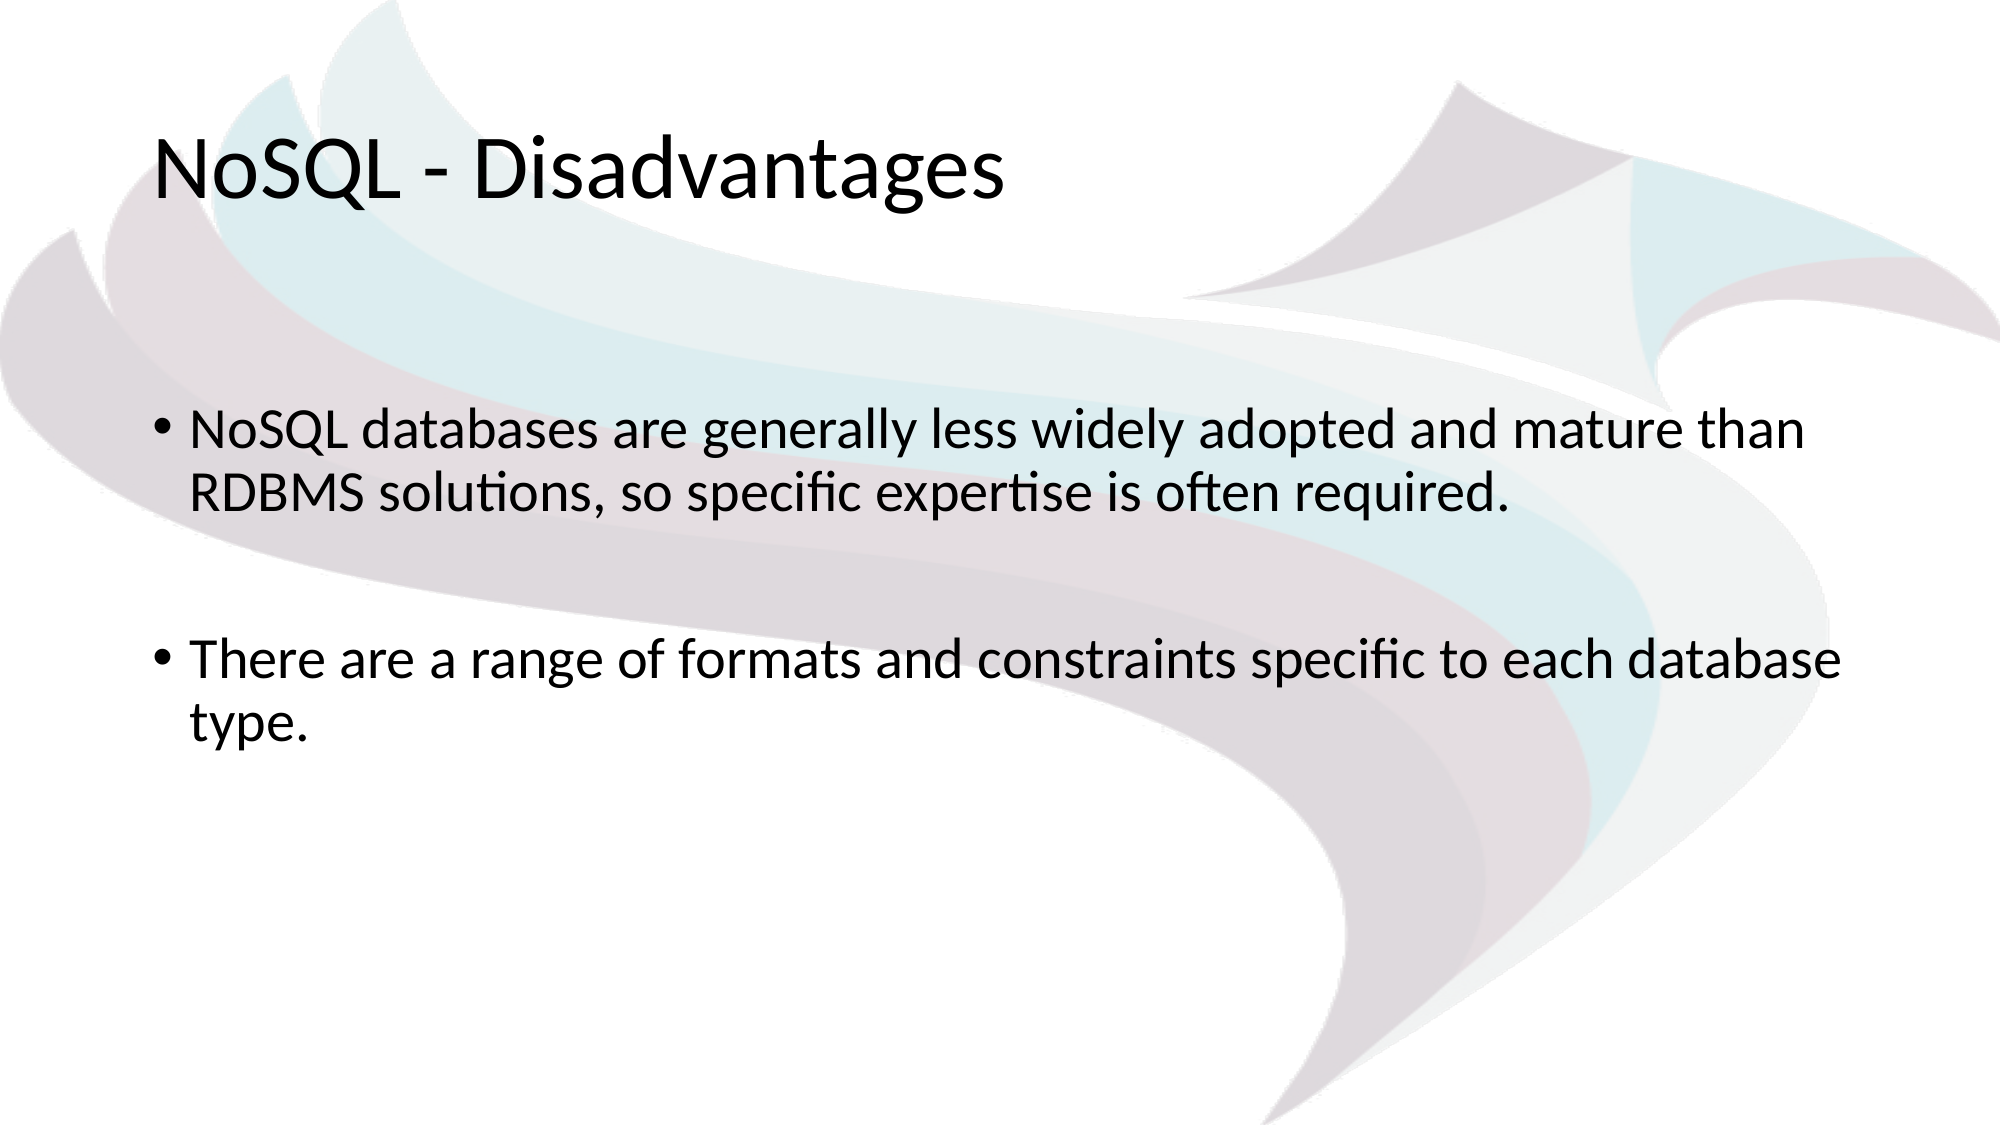

# NoSQL - Disadvantages

NoSQL databases are generally less widely adopted and mature than RDBMS solutions, so specific expertise is often required.

There are a range of formats and constraints specific to each database type.